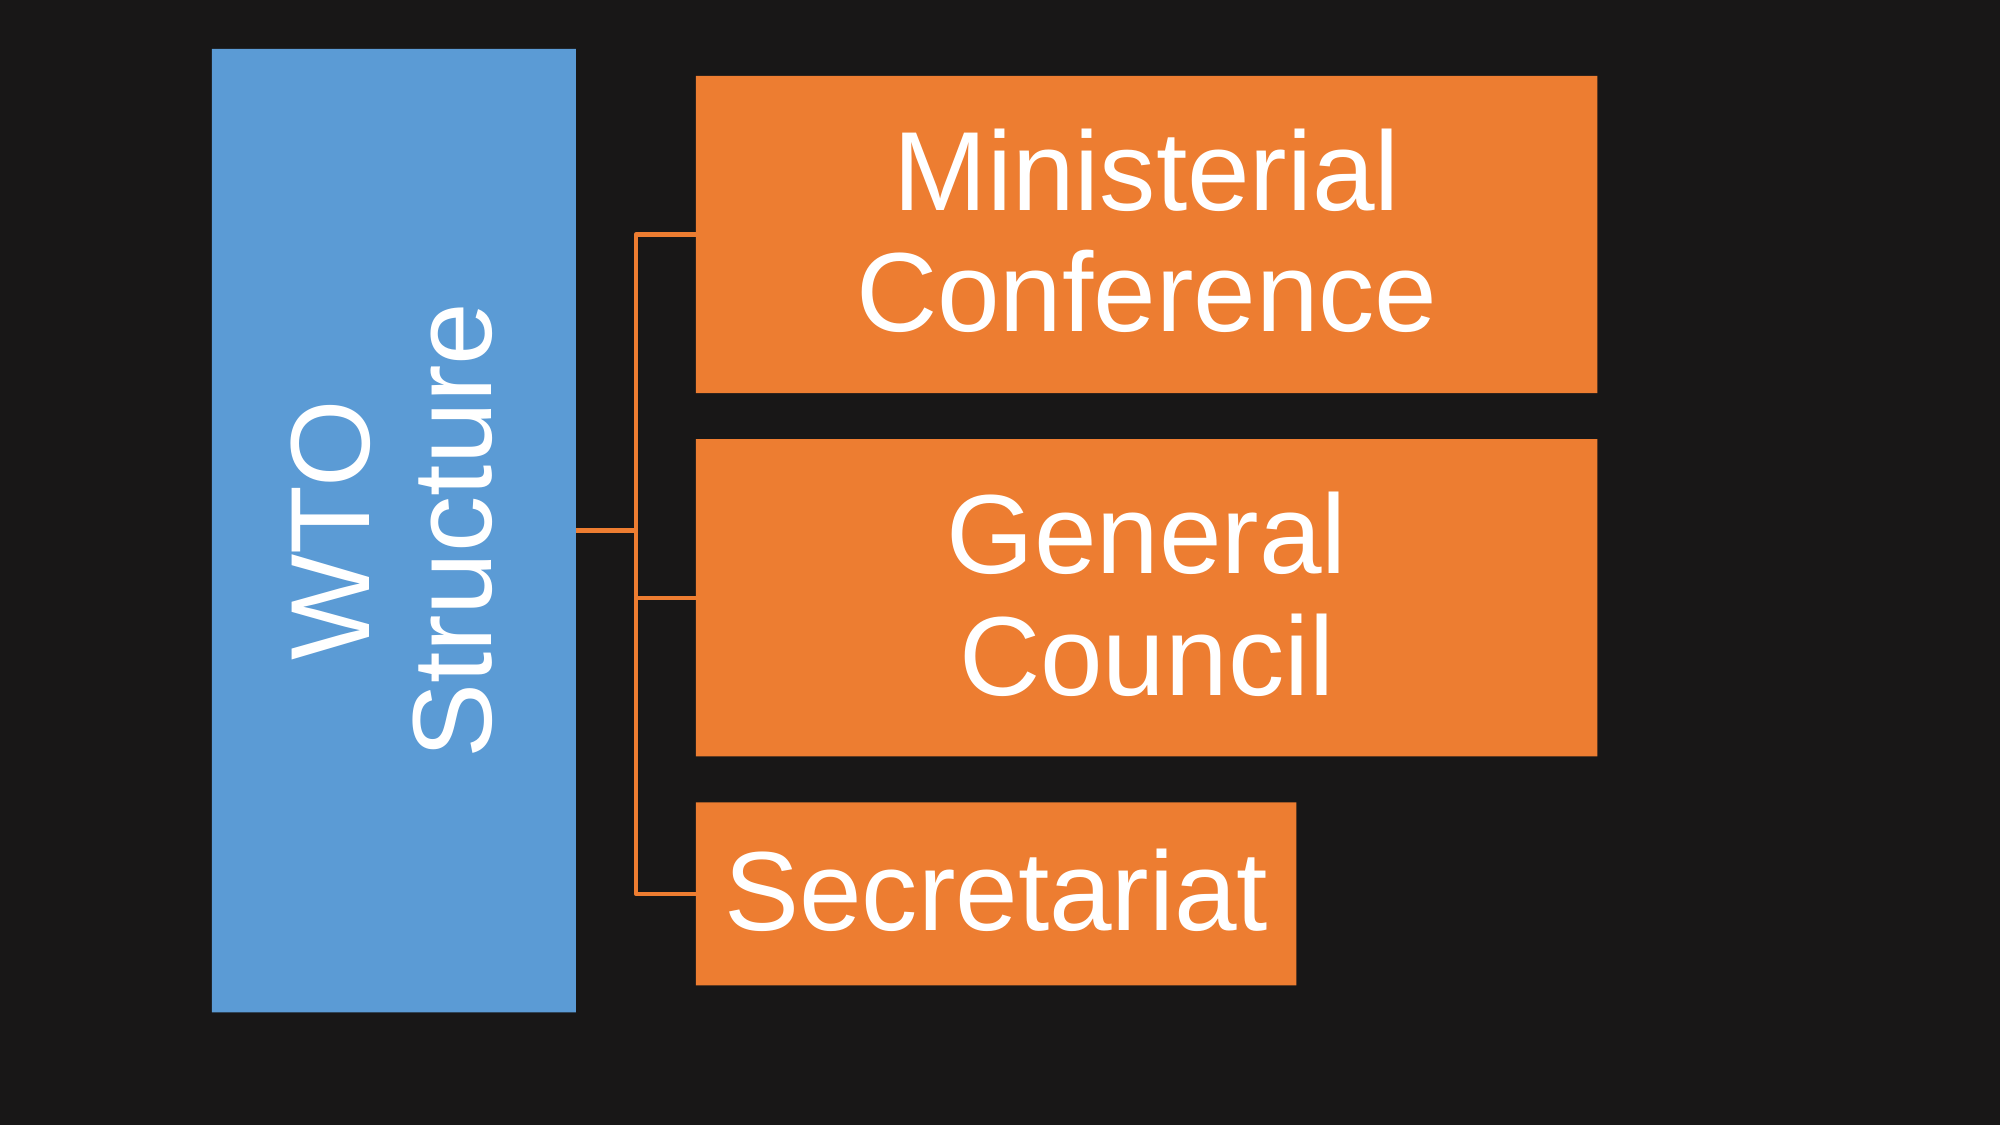

WTO
Structure
Ministerial
Conference
General
Council
Secretariat